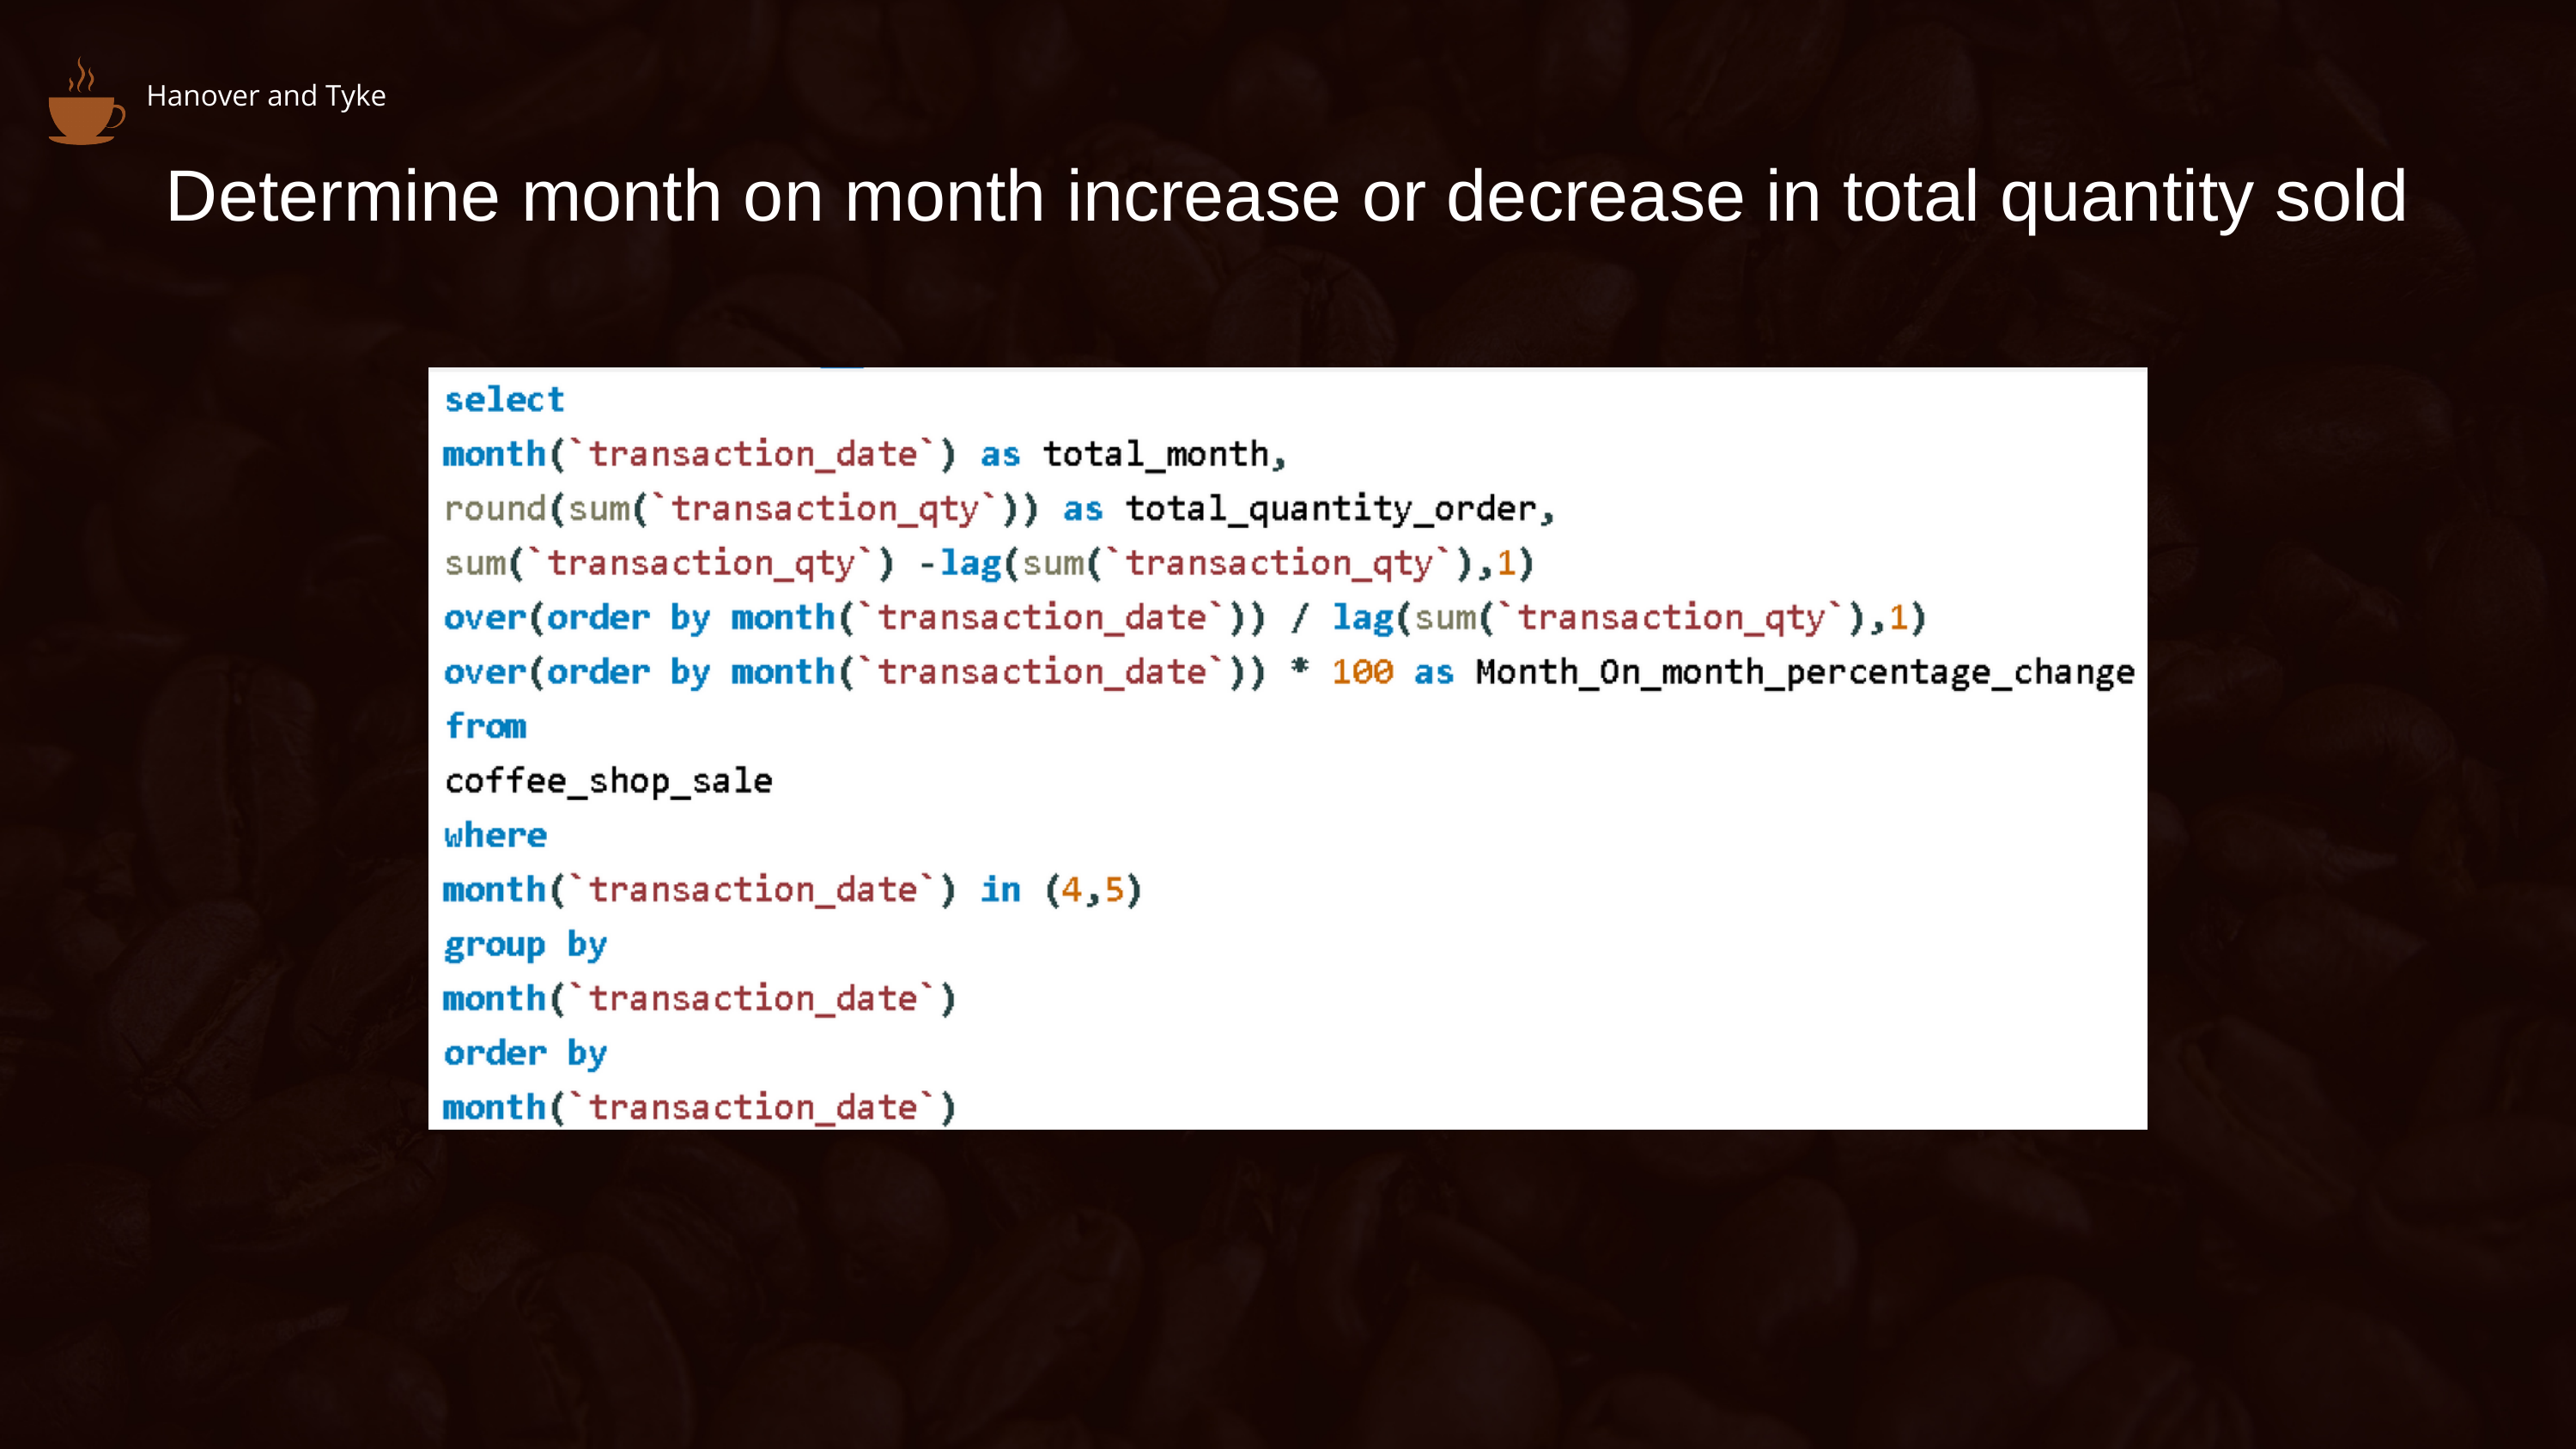

Hanover and Tyke
Determine month on month increase or decrease in total quantity sold